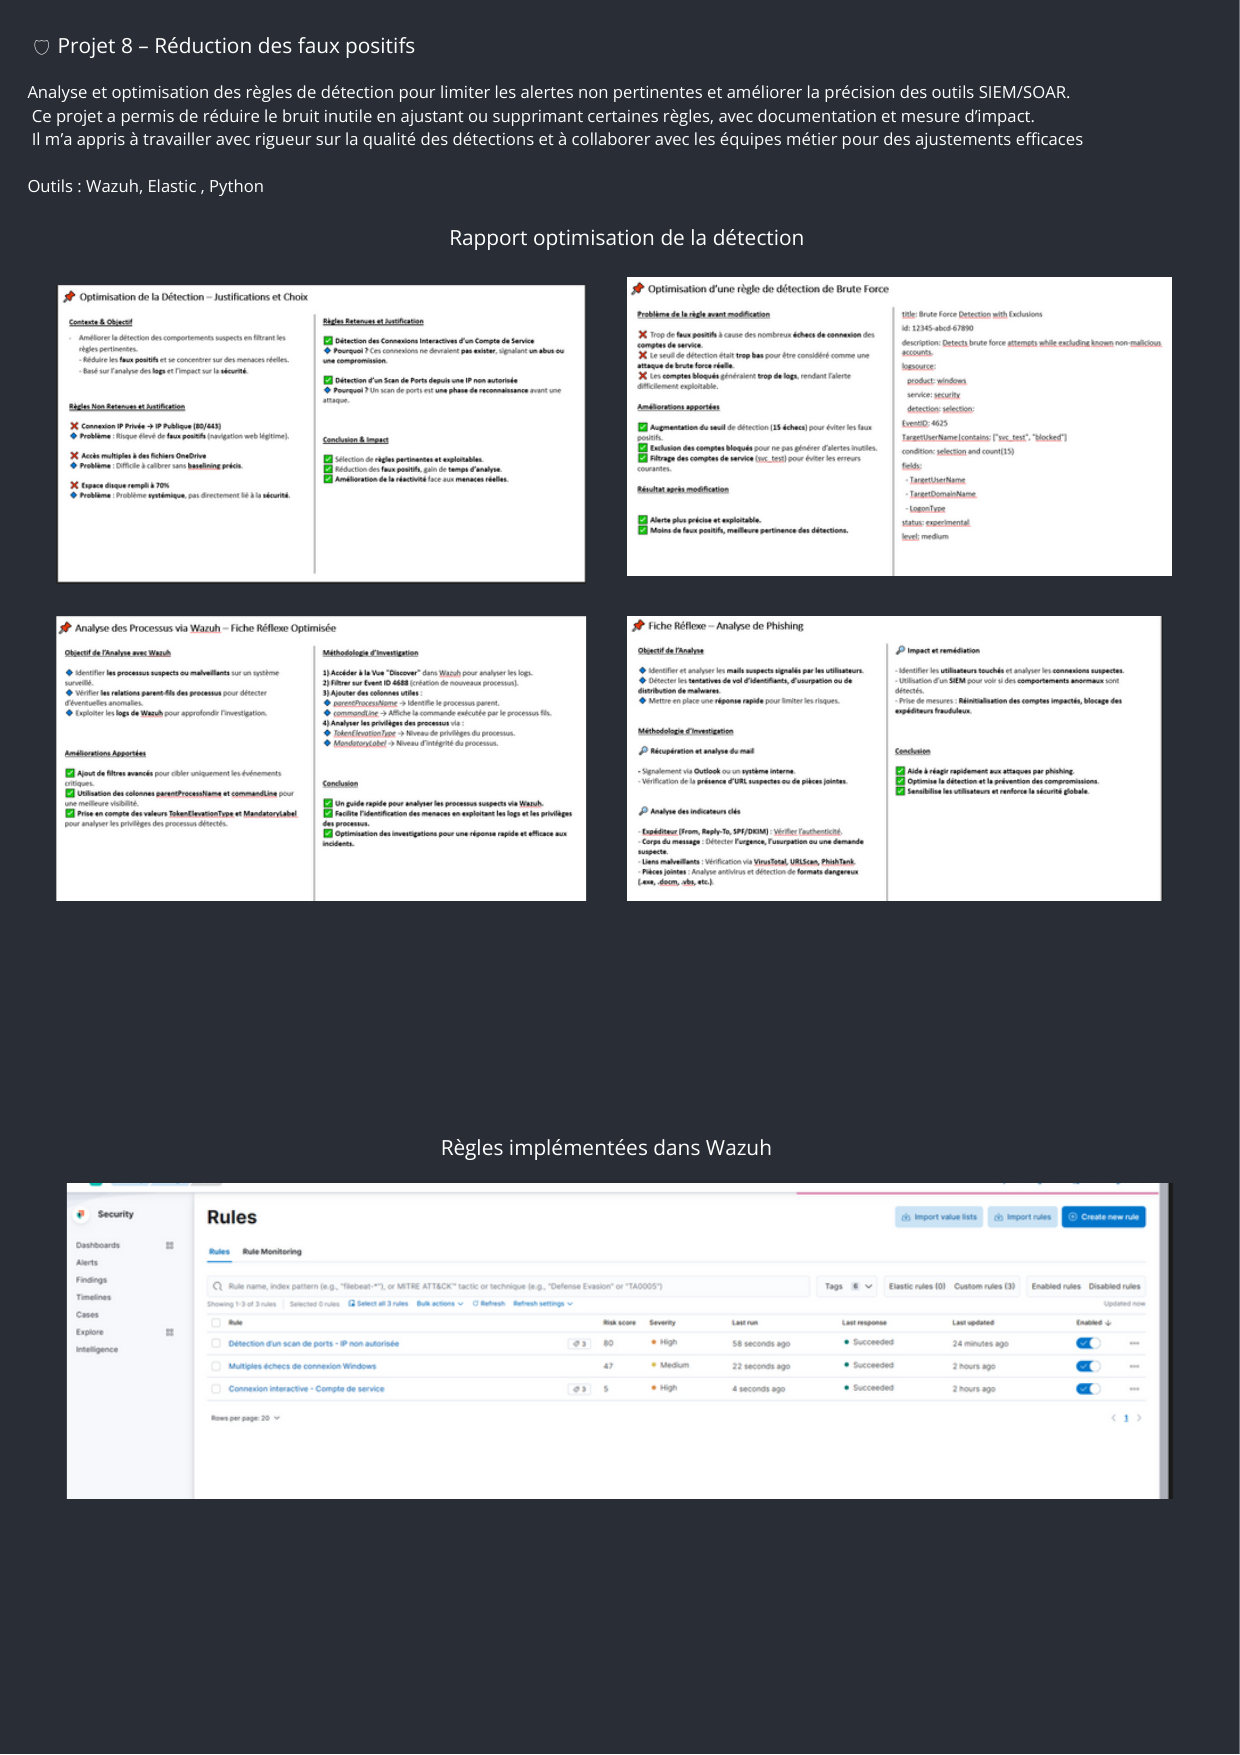

🛡️ Projet 8 – Réduction des faux positifs
Analyse et optimisation des règles de détection pour limiter les alertes non pertinentes et améliorer la précision des outils SIEM/SOAR.
 Ce projet a permis de réduire le bruit inutile en ajustant ou supprimant certaines règles, avec documentation et mesure d’impact.
 Il m’a appris à travailler avec rigueur sur la qualité des détections et à collaborer avec les équipes métier pour des ajustements efficaces

Outils : Wazuh, Elastic , Python
Rapport optimisation de la détection

Règles implémentées dans Wazuh